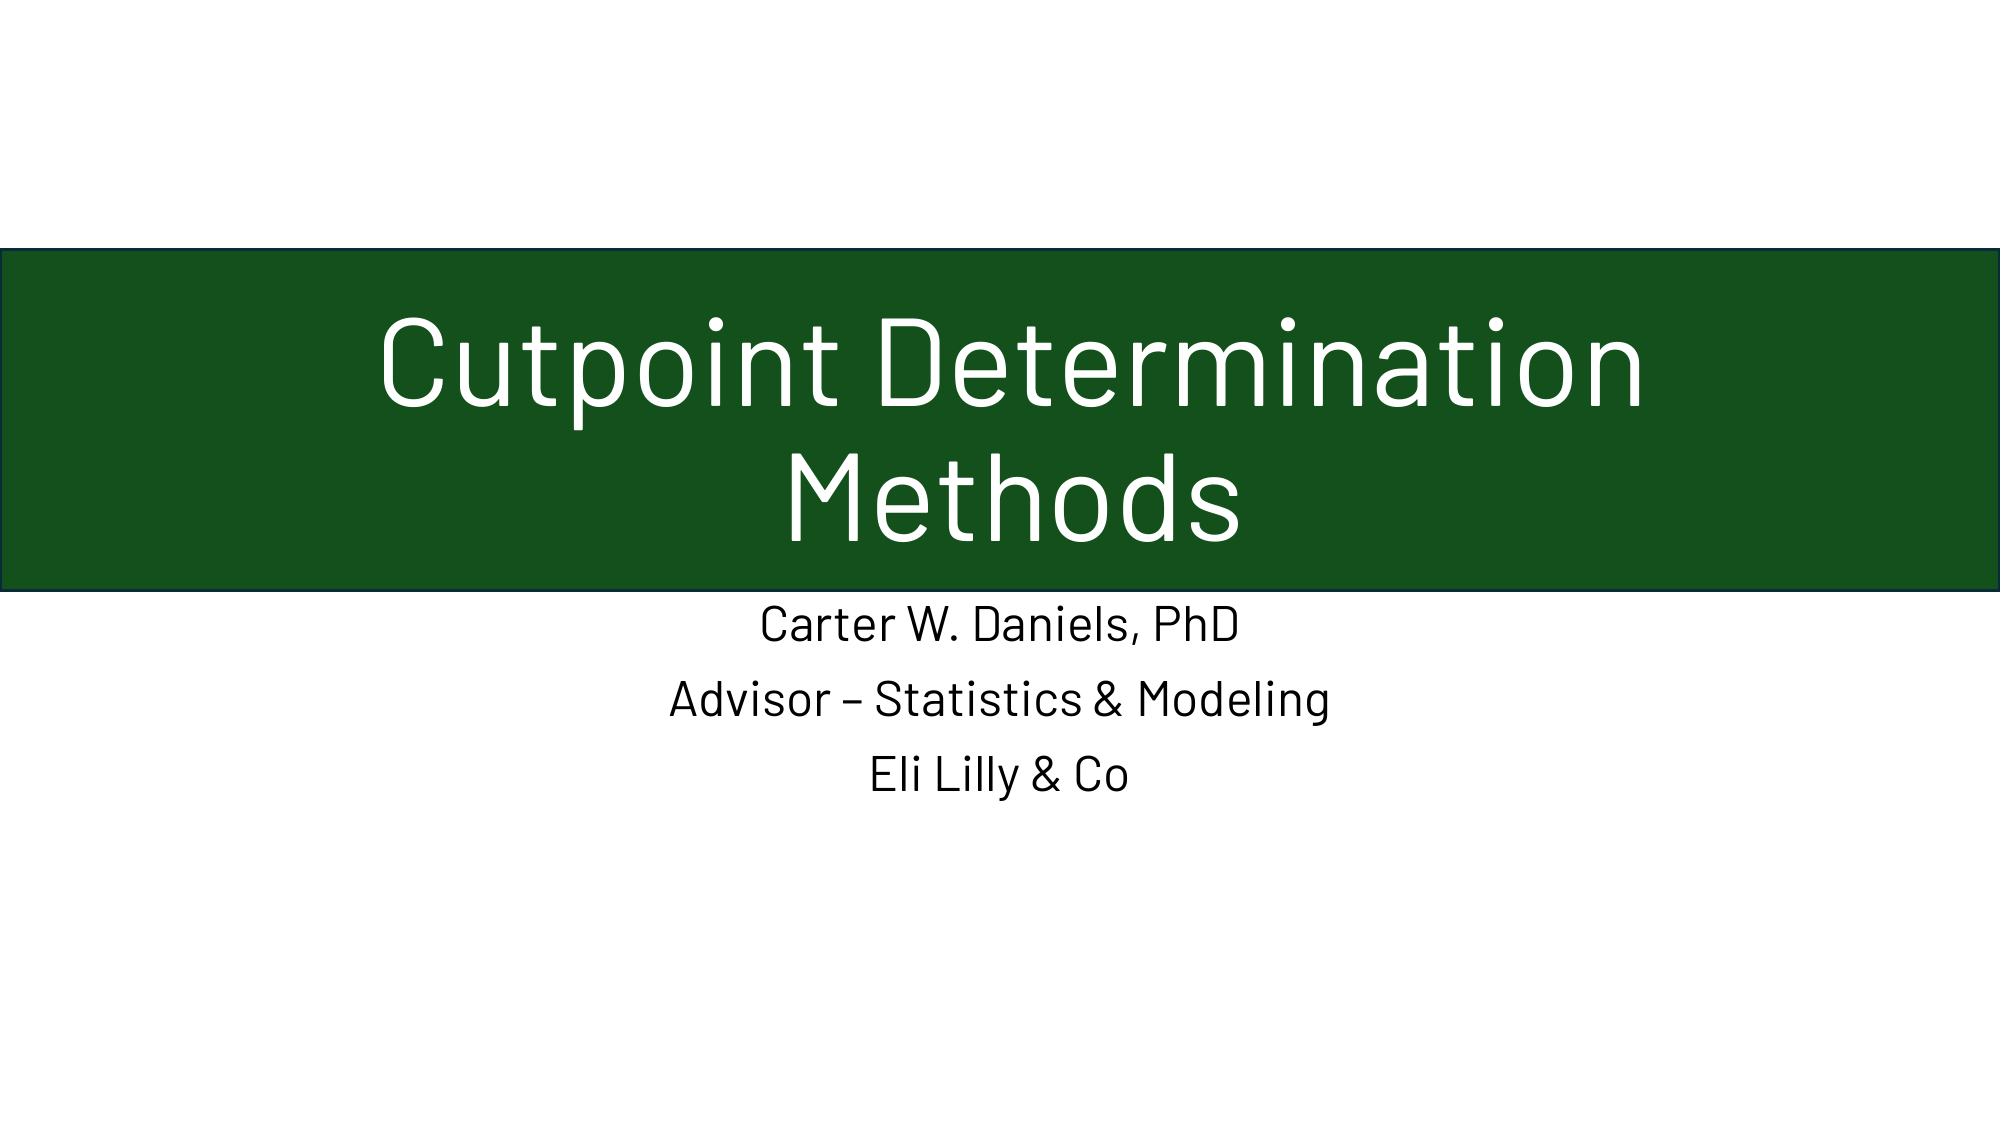

# Cutpoint Determination Methods

Carter W. Daniels, PhD
Advisor – Statistics & Modeling
Eli Lilly & Co